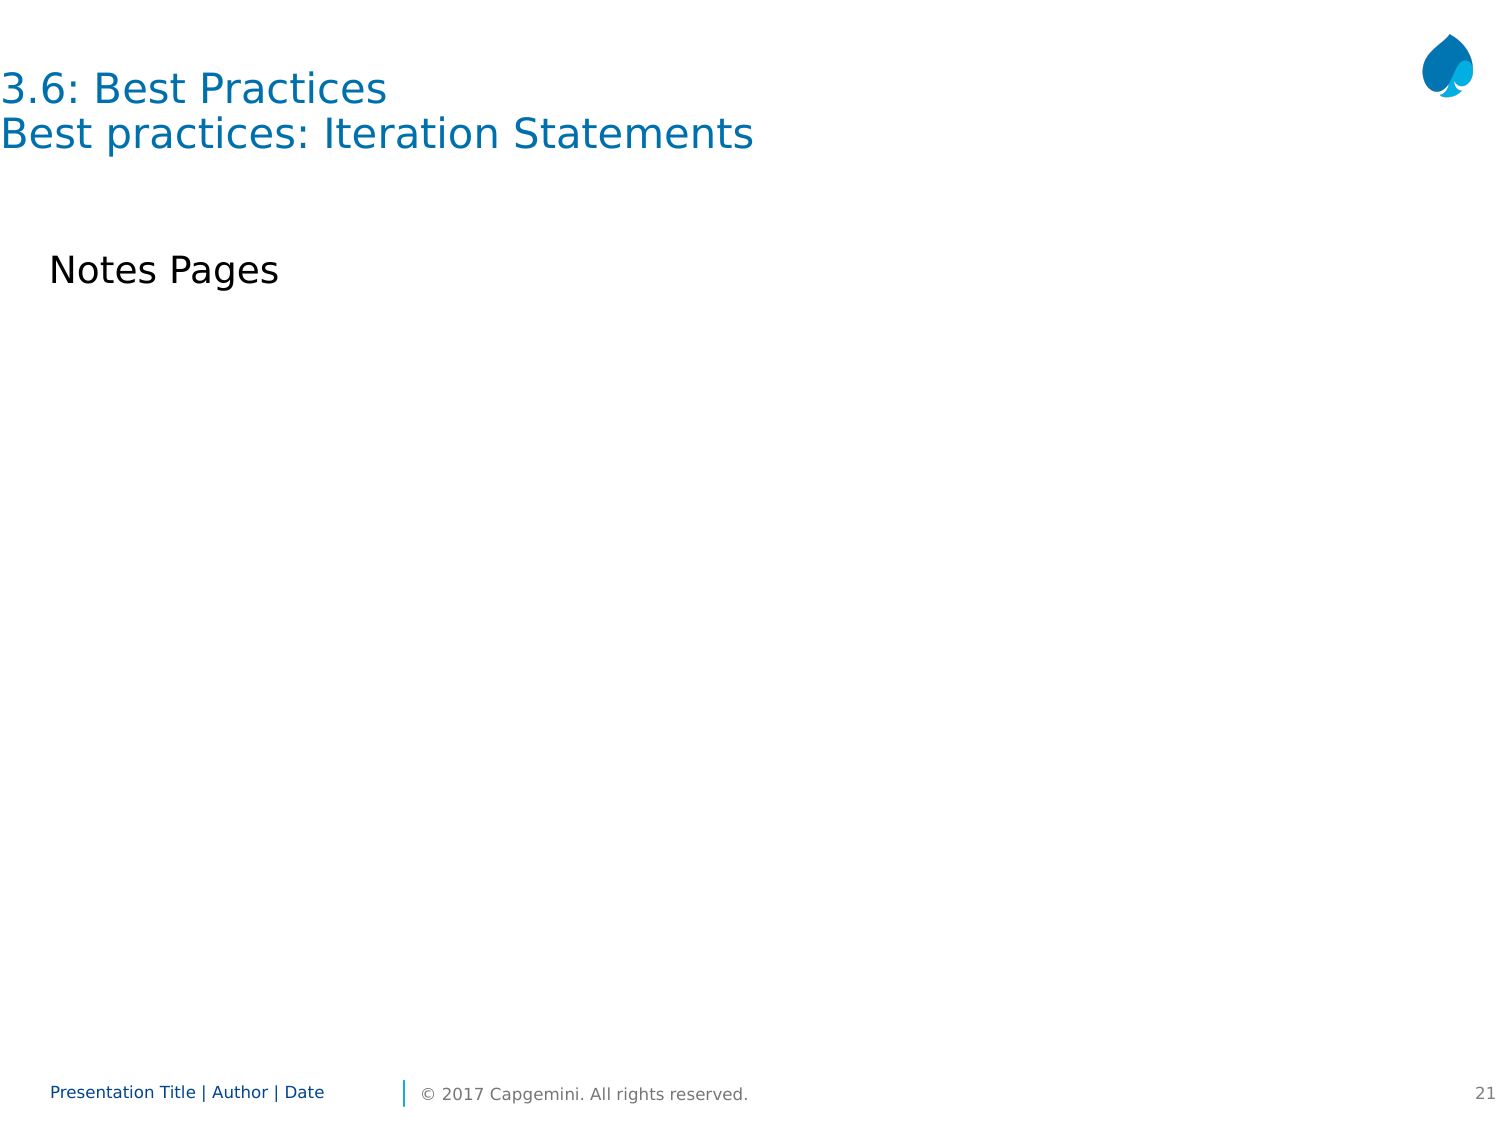

3.6: Best Practices
Best practices: Iteration Statements
Notes Pages